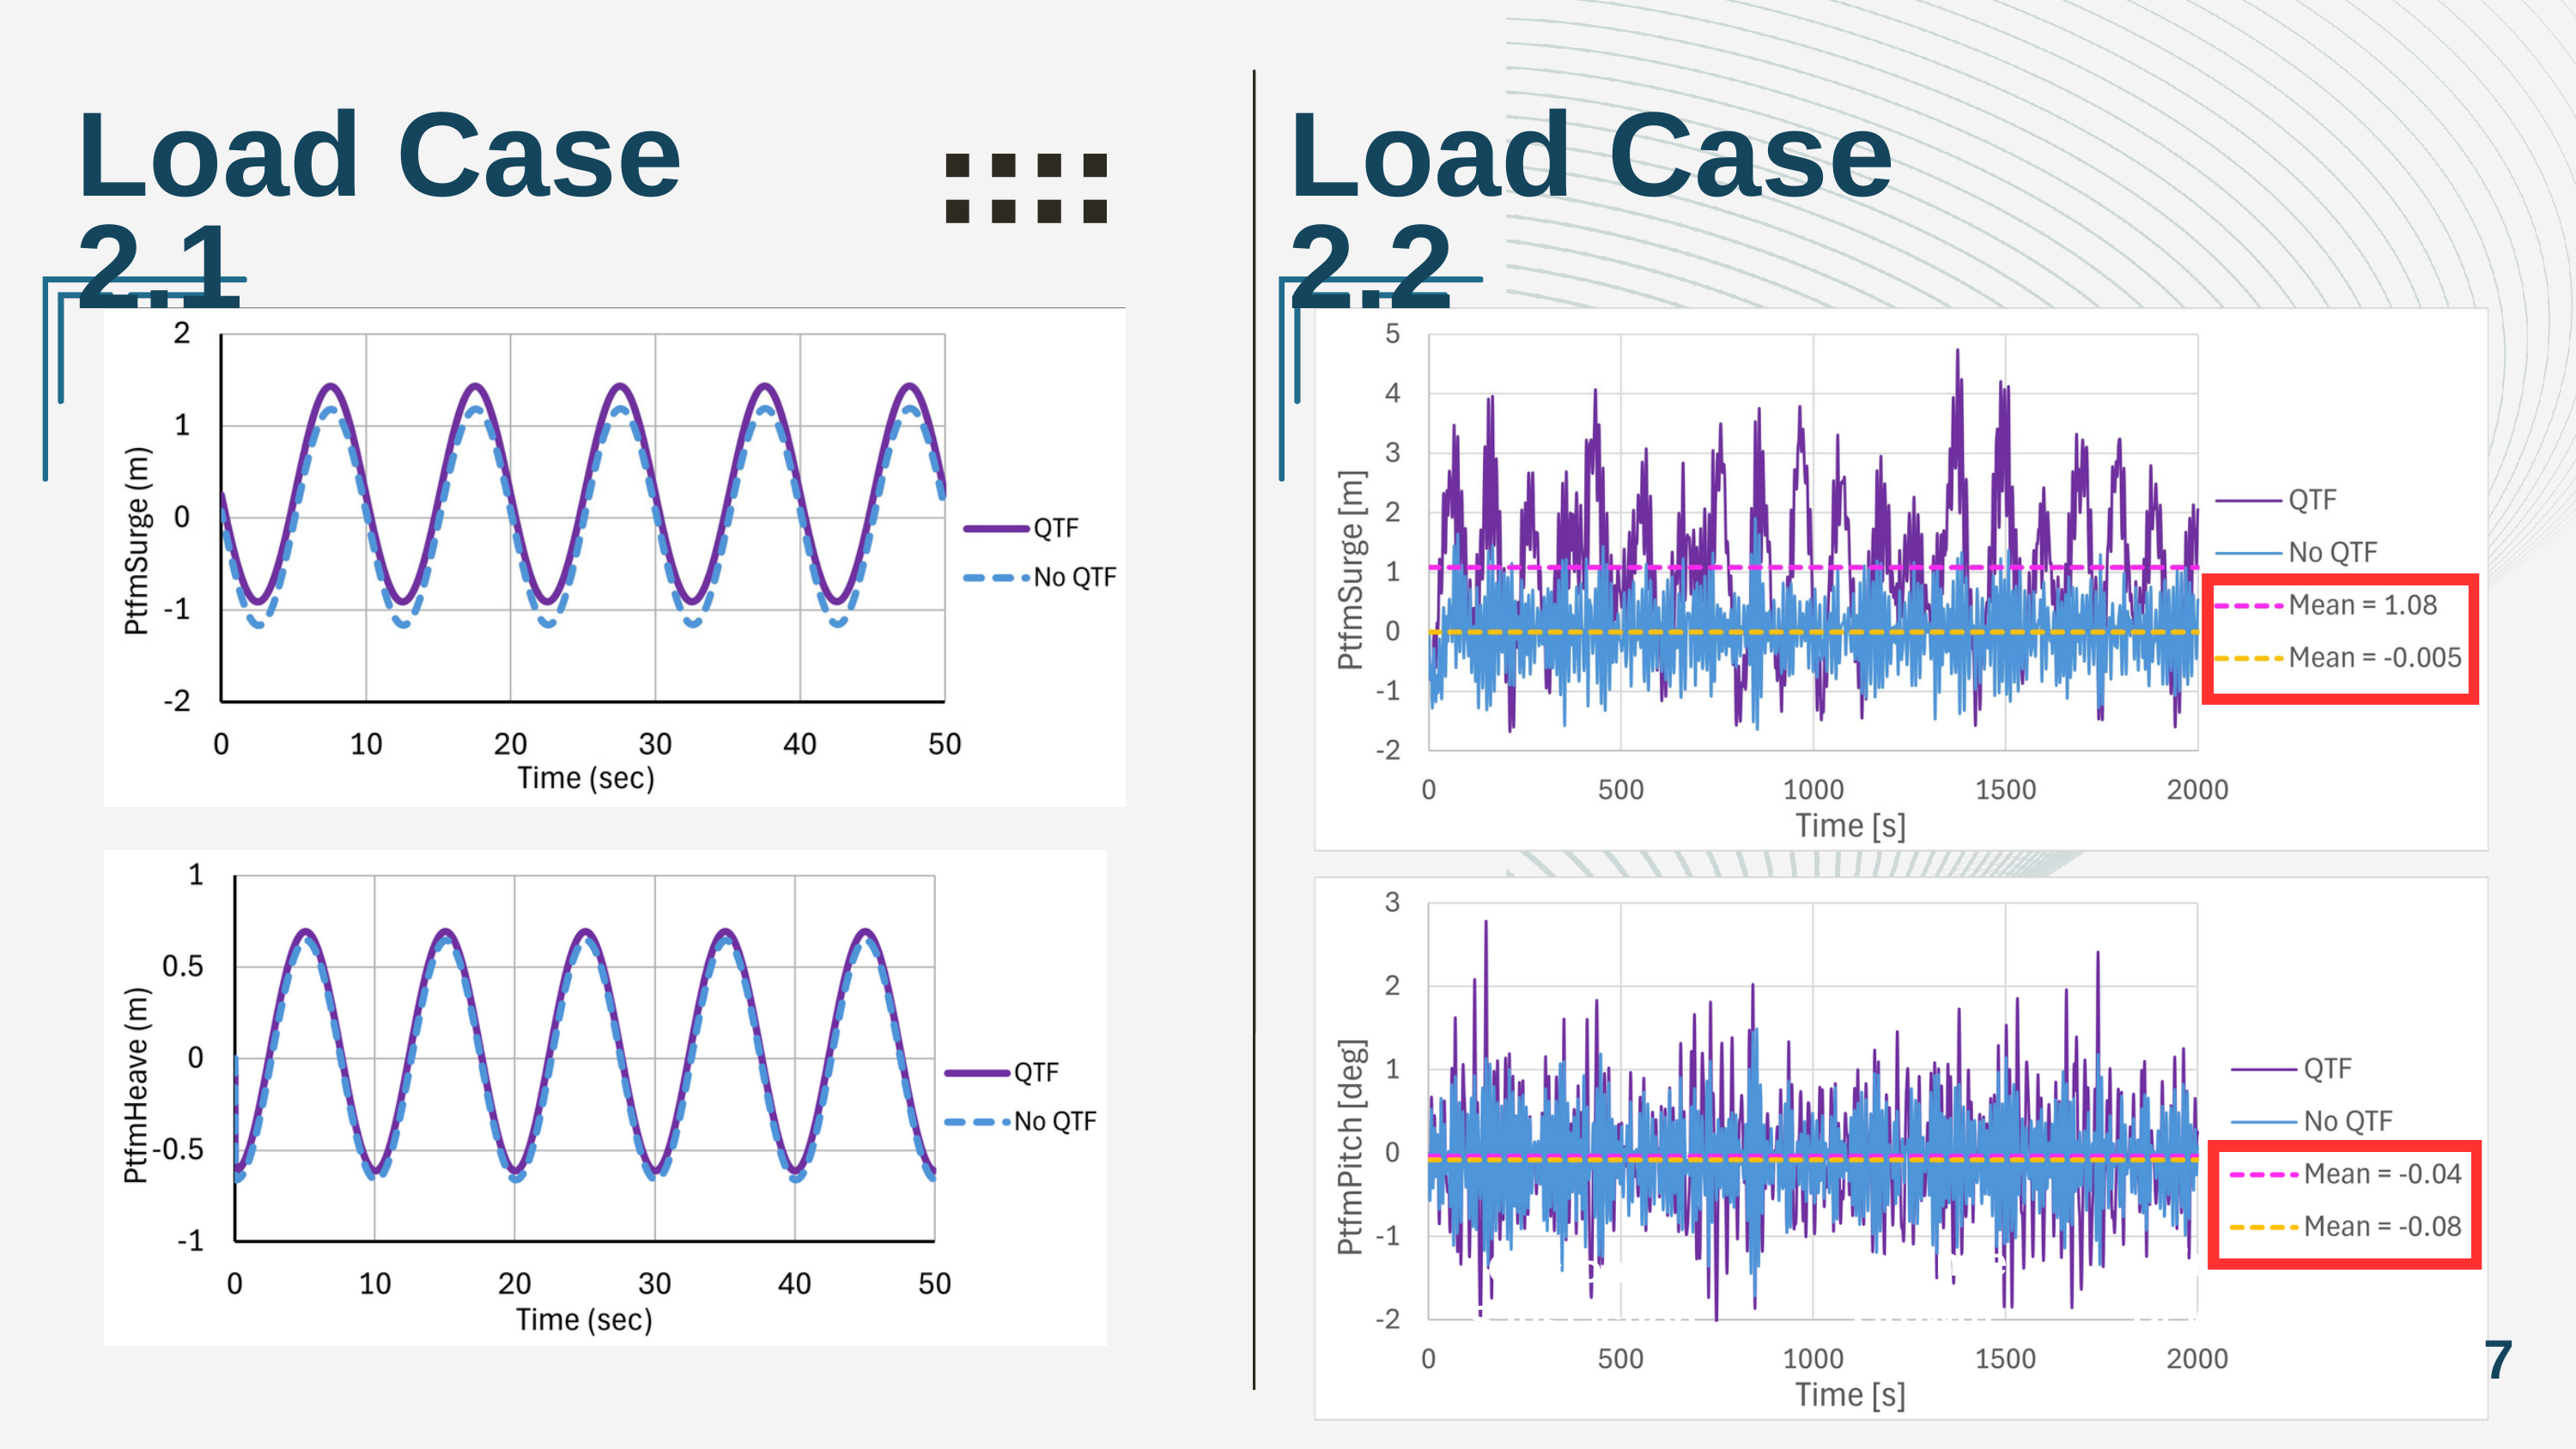

Load Case 2.1
Load Case 2.2

Revenue Growth
Employee Development
Customer Satisfaction
7